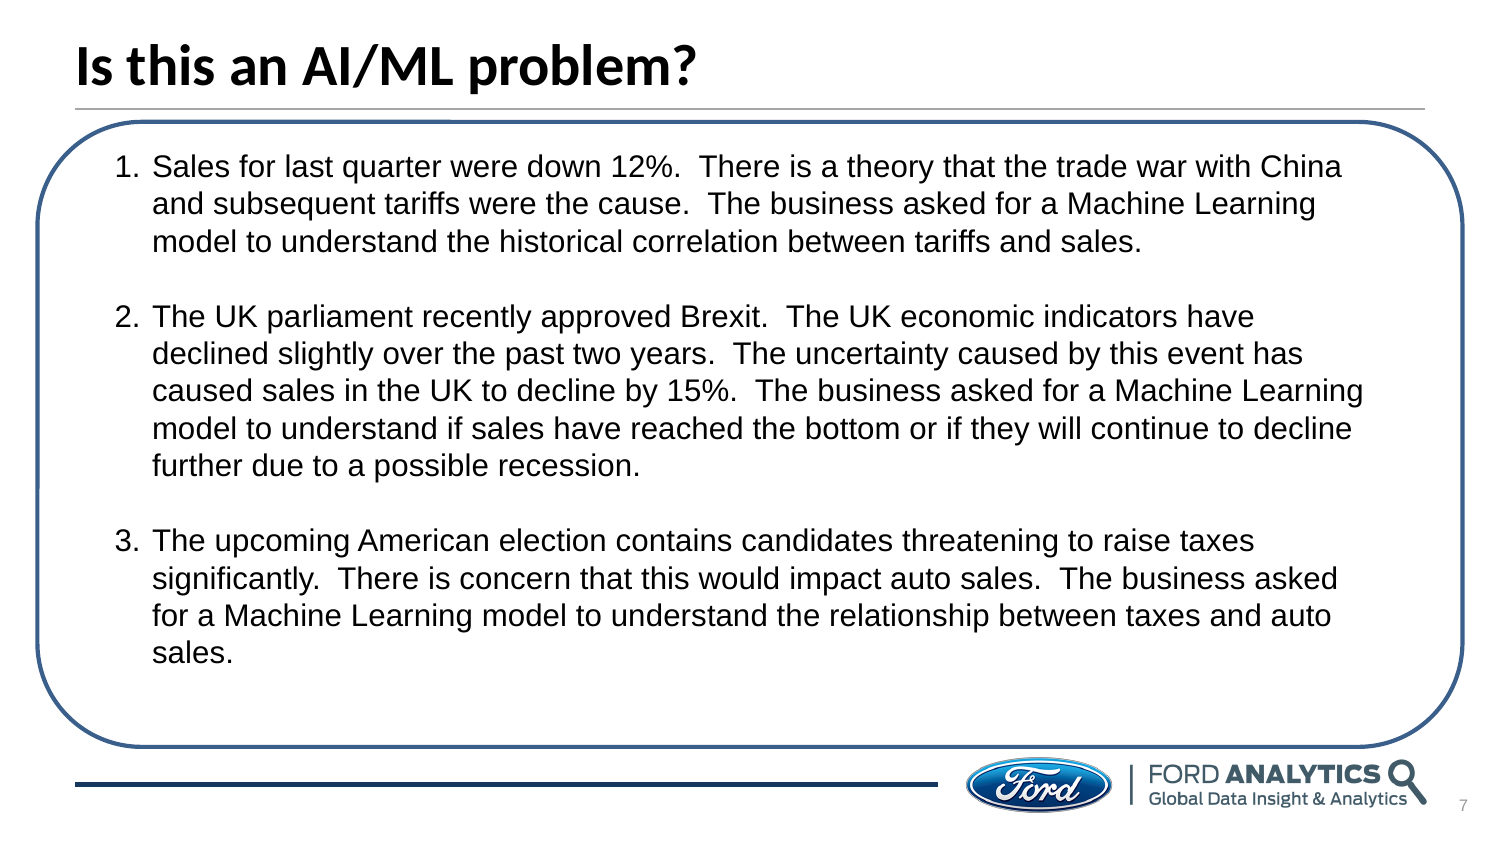

Is this an AI/ML problem?

Sales for last quarter were down 12%.  There is a theory that the trade war with China and subsequent tariffs were the cause.  The business asked for a Machine Learning model to understand the historical correlation between tariffs and sales.

The UK parliament recently approved Brexit.  The UK economic indicators have declined slightly over the past two years.  The uncertainty caused by this event has caused sales in the UK to decline by 15%.  The business asked for a Machine Learning model to understand if sales have reached the bottom or if they will continue to decline further due to a possible recession.

The upcoming American election contains candidates threatening to raise taxes significantly.  There is concern that this would impact auto sales.  The business asked for a Machine Learning model to understand the relationship between taxes and auto sales.